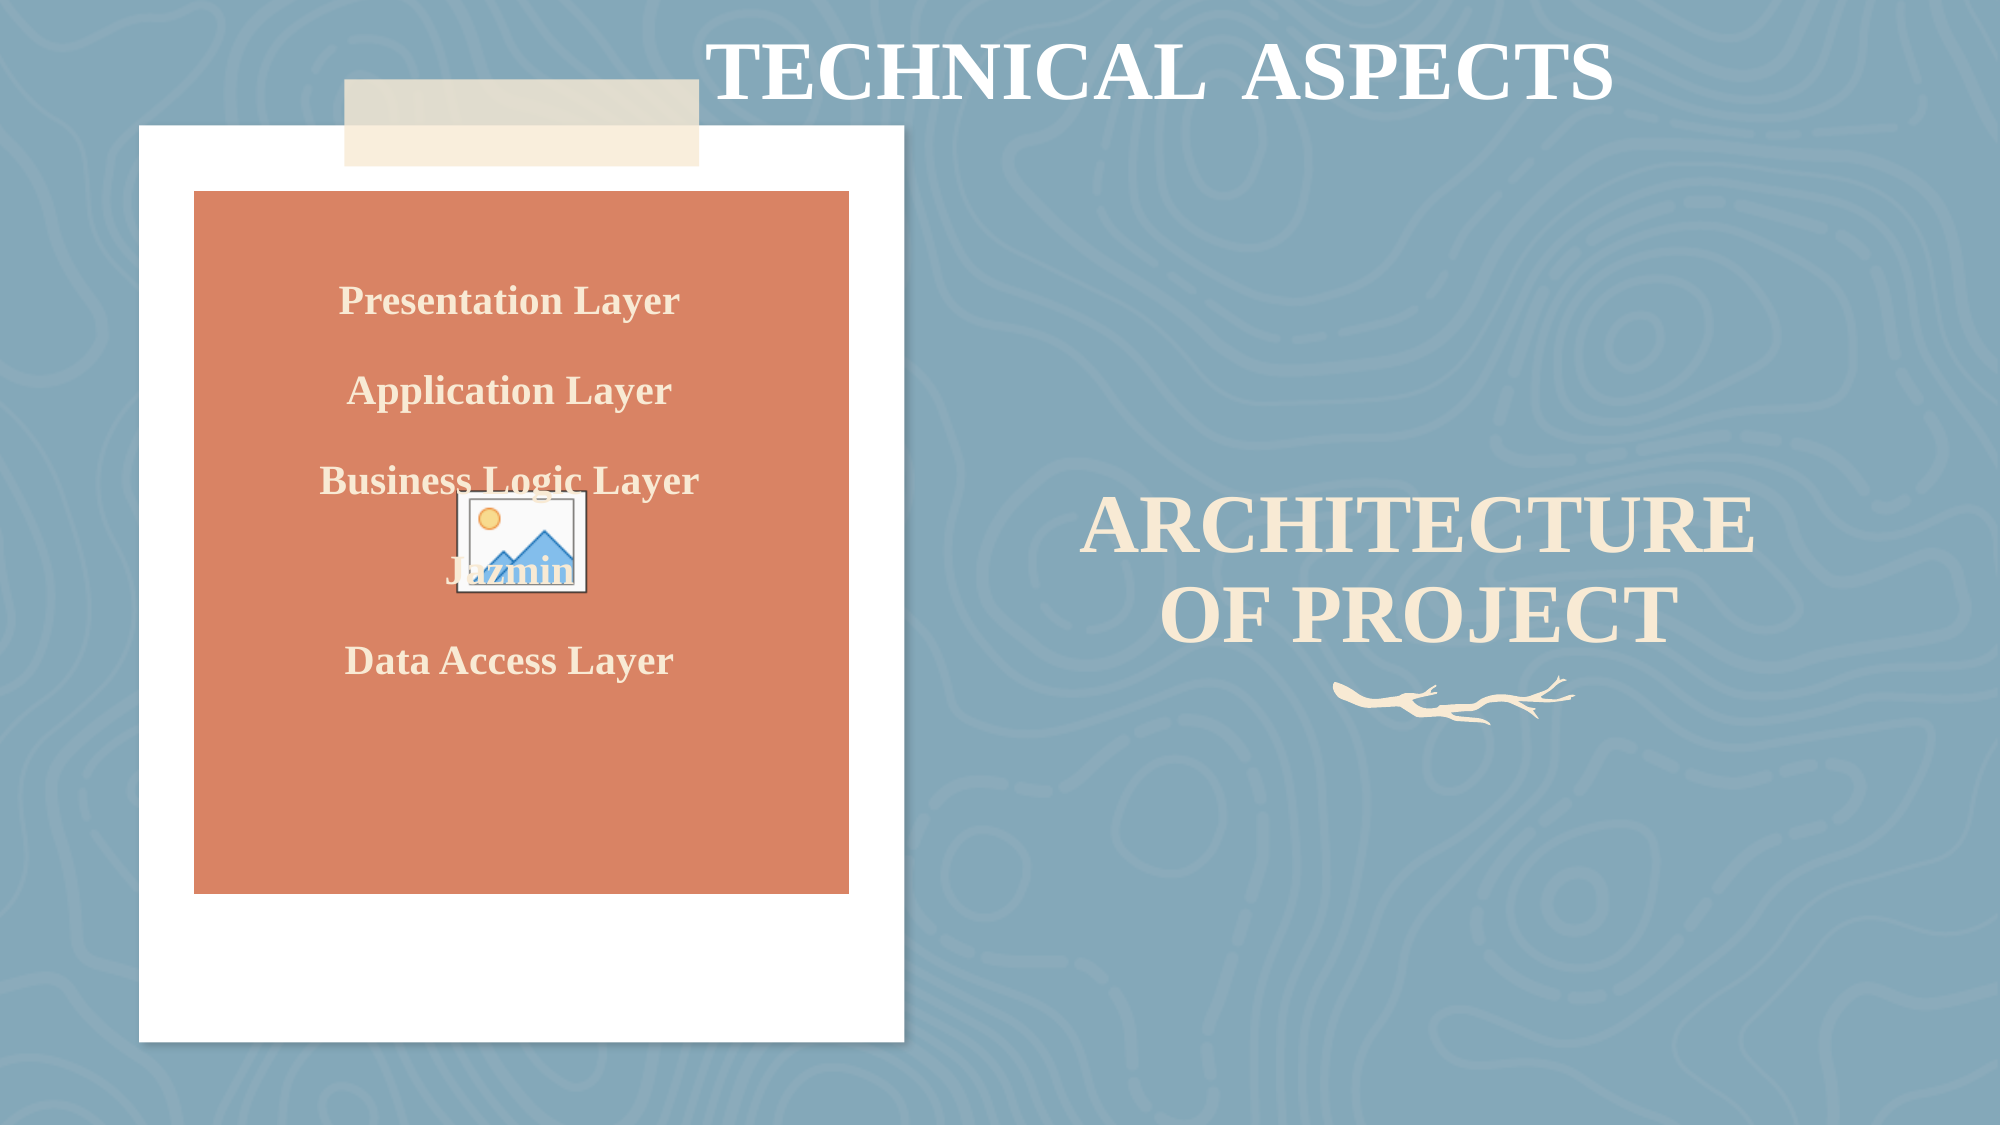

TECHNICAL  ASPECTS

# Presentation Layer Application Layer Business Logic Layer Jazmin Data Access Layer
ARCHITECTURE OF PROJECT